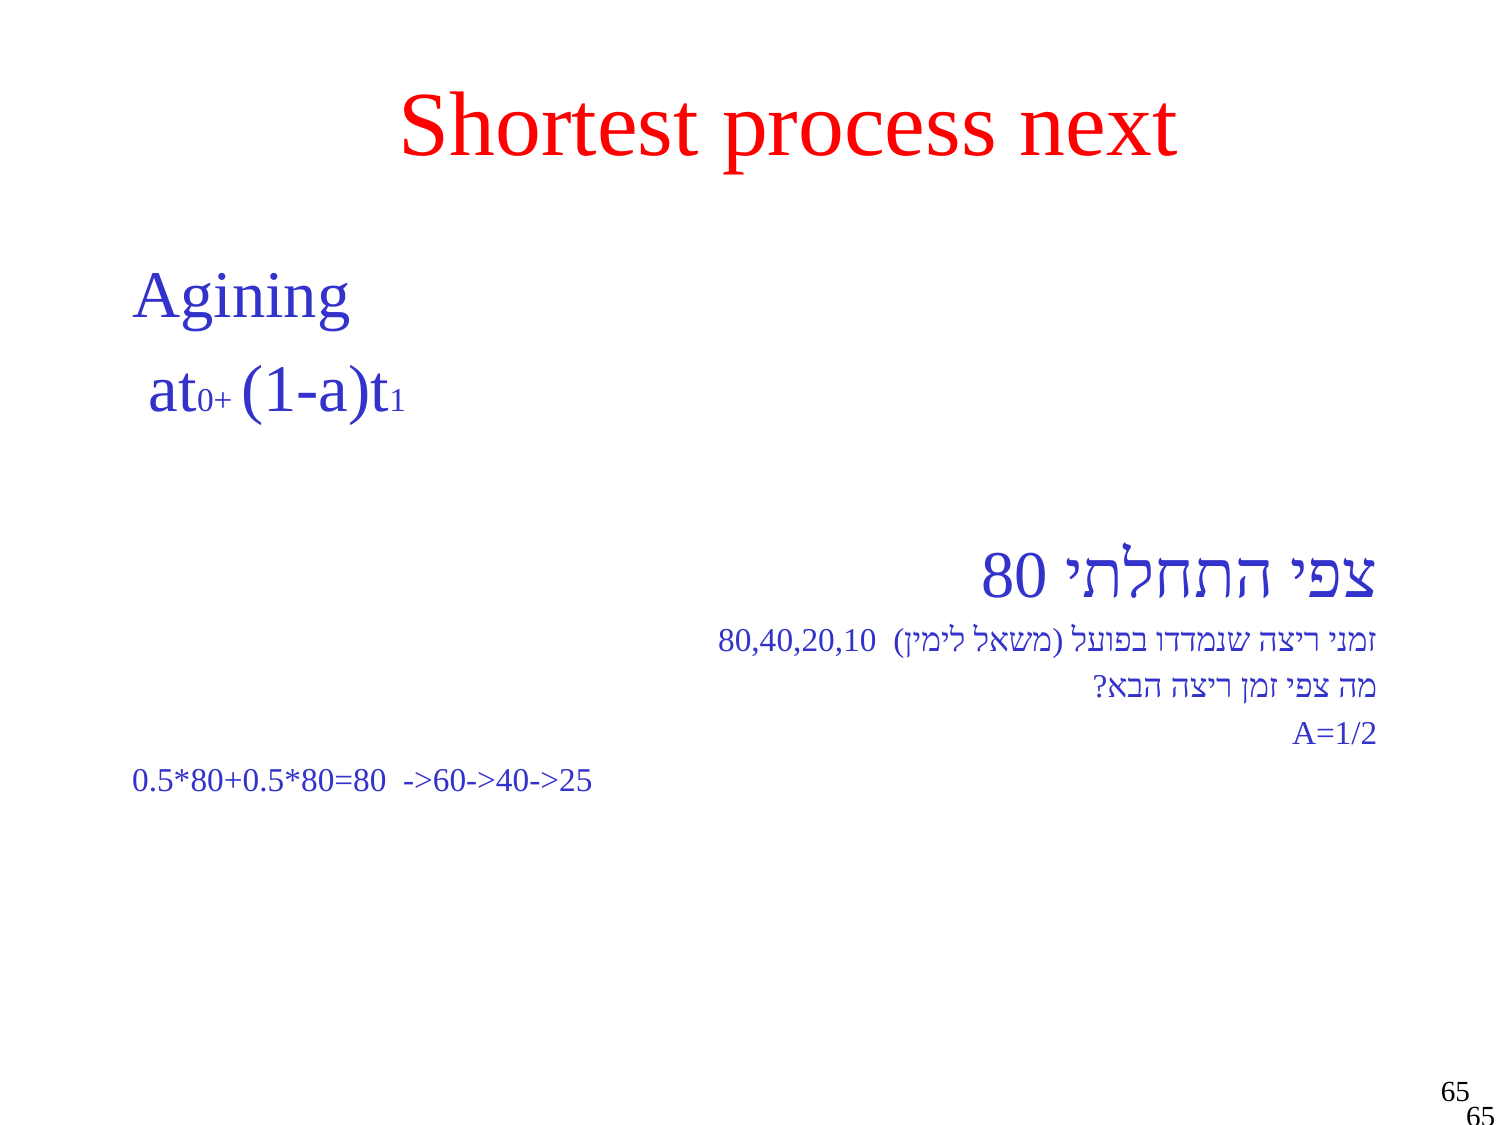

Shortest process next
Agining
 at0+ (1-a)t1

	צפי התחלתי 80
זמני ריצה שנמדדו בפועל (משאל לימין)  80,40,20,10
מה צפי זמן ריצה הבא?
A=1/2
0.5*80+0.5*80=80  ->60->40->25

65
65